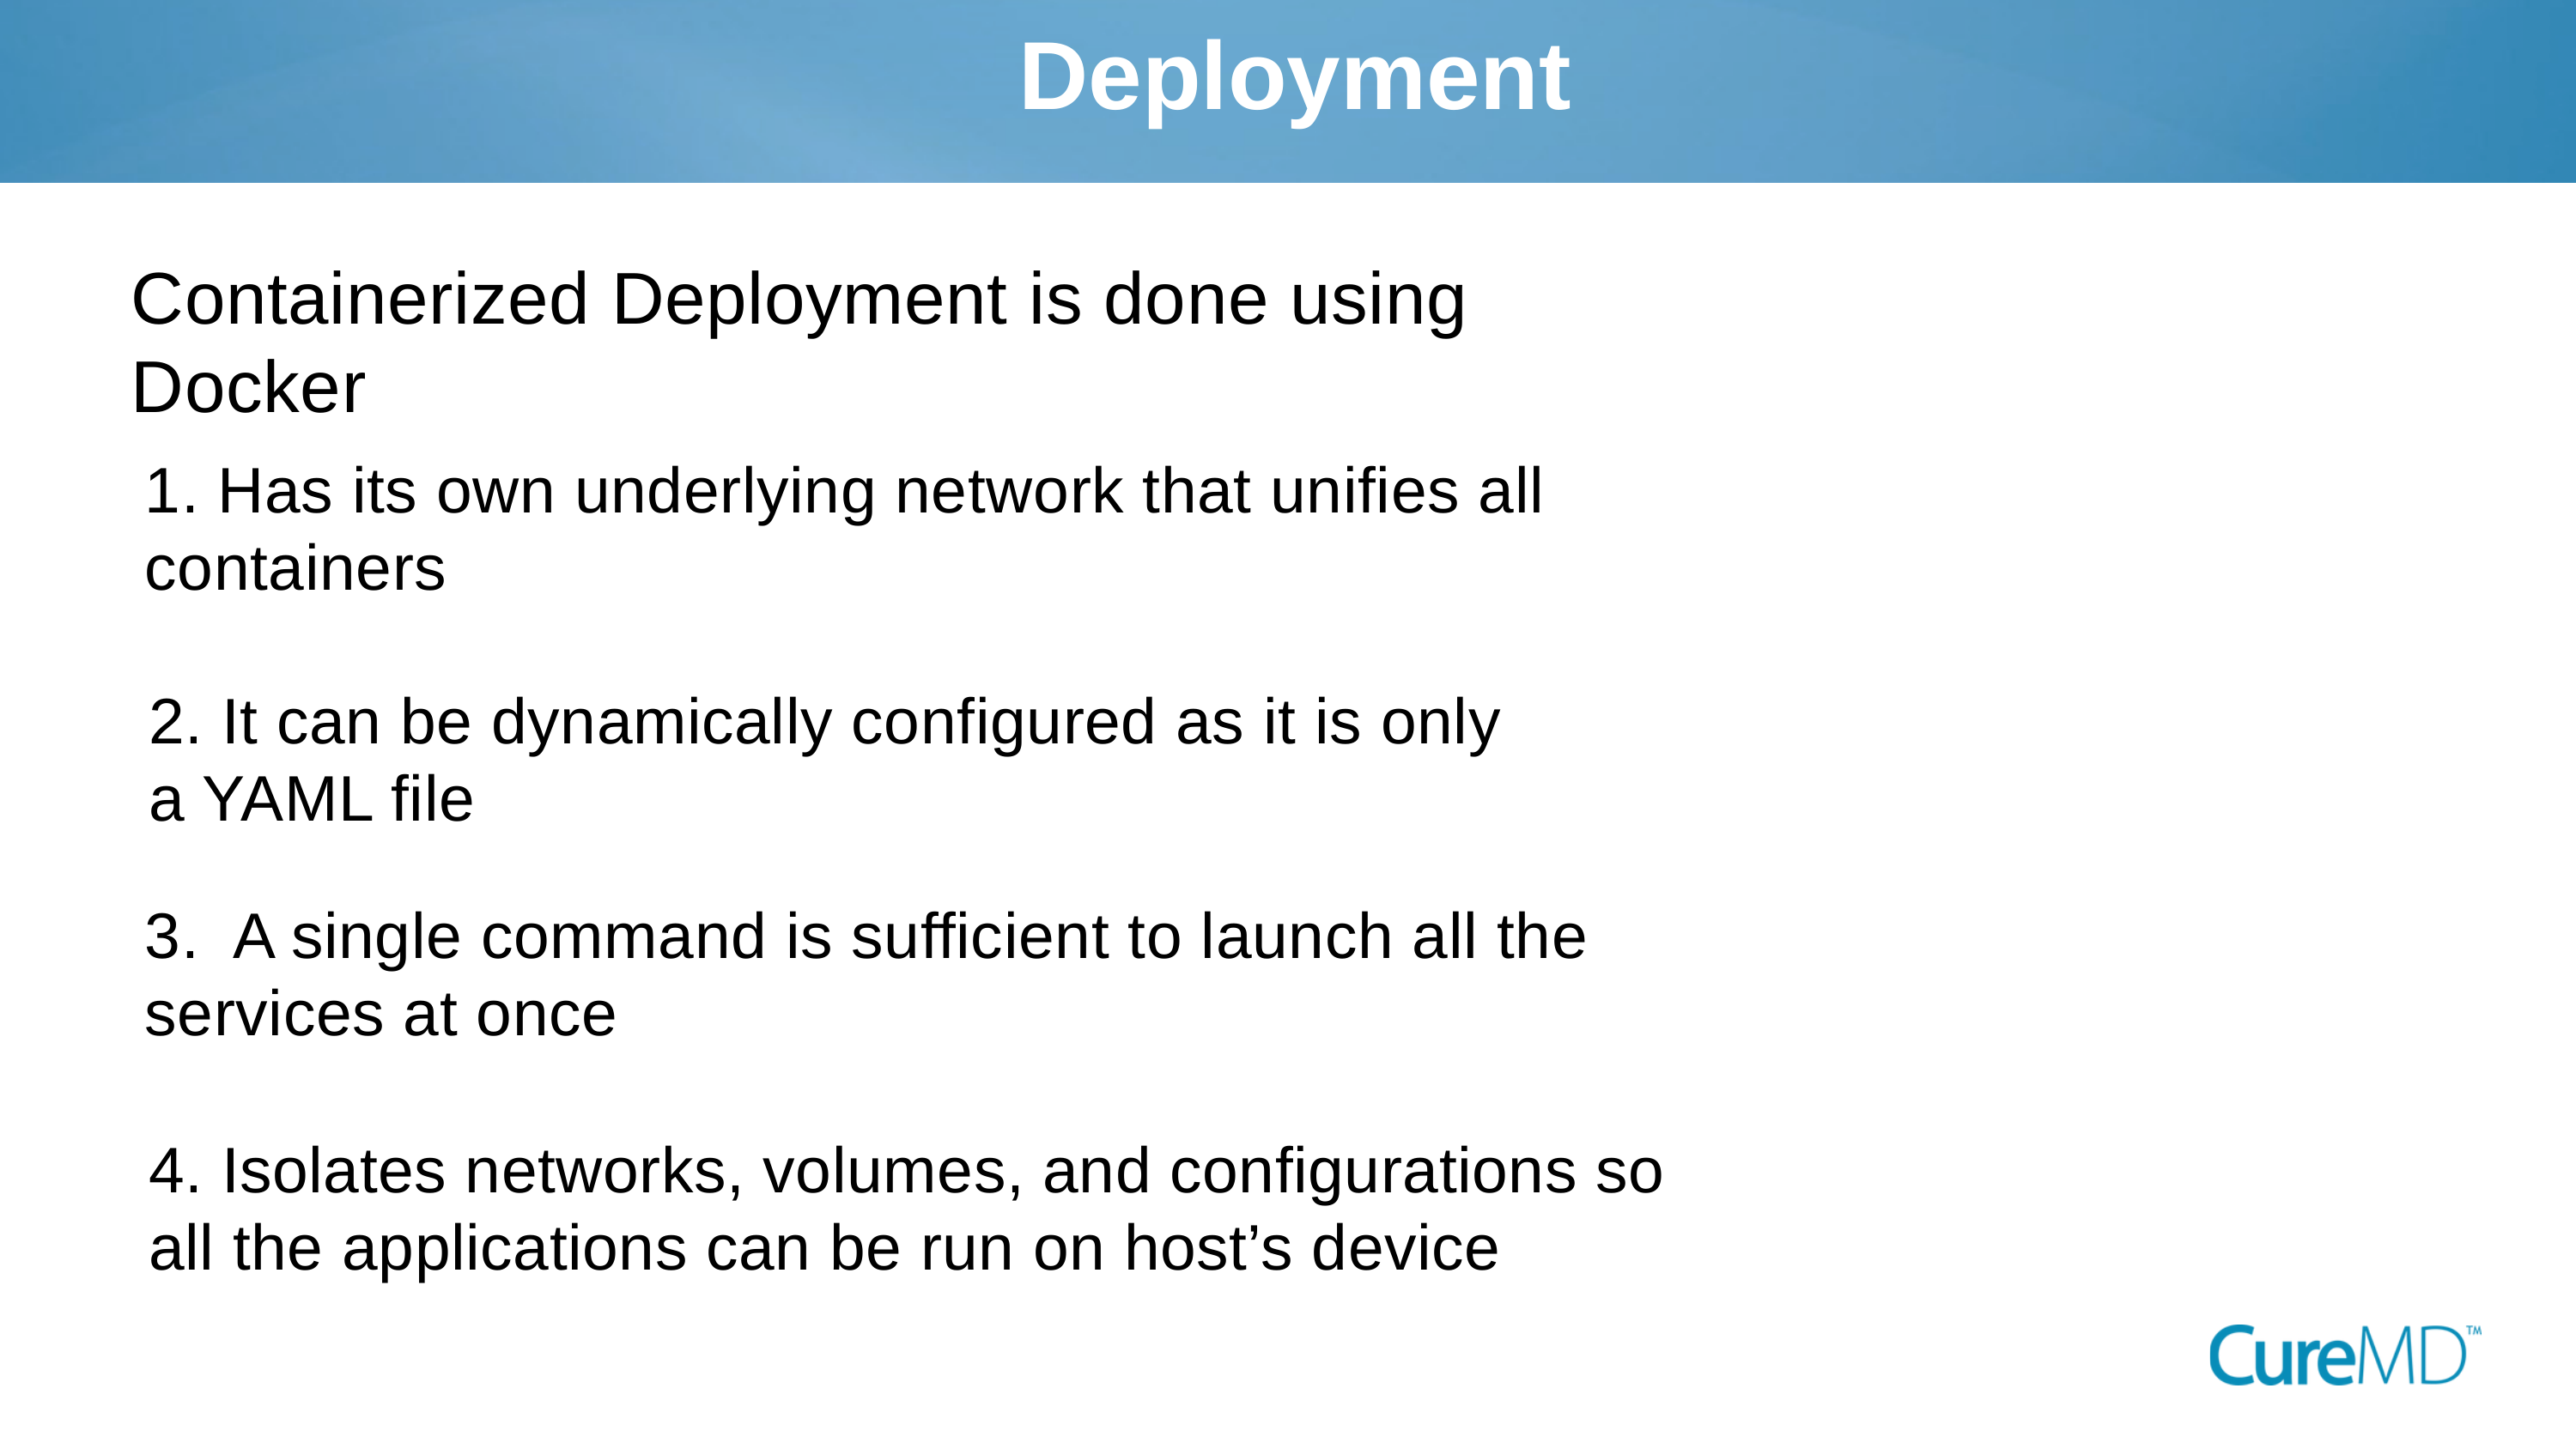

Deployment
Containerized Deployment is done using Docker
1. Has its own underlying network that unifies all containers
2. It can be dynamically configured as it is only a YAML file
3.  A single command is sufficient to launch all the services at once
4. Isolates networks, volumes, and configurations so all the applications can be run on host’s device